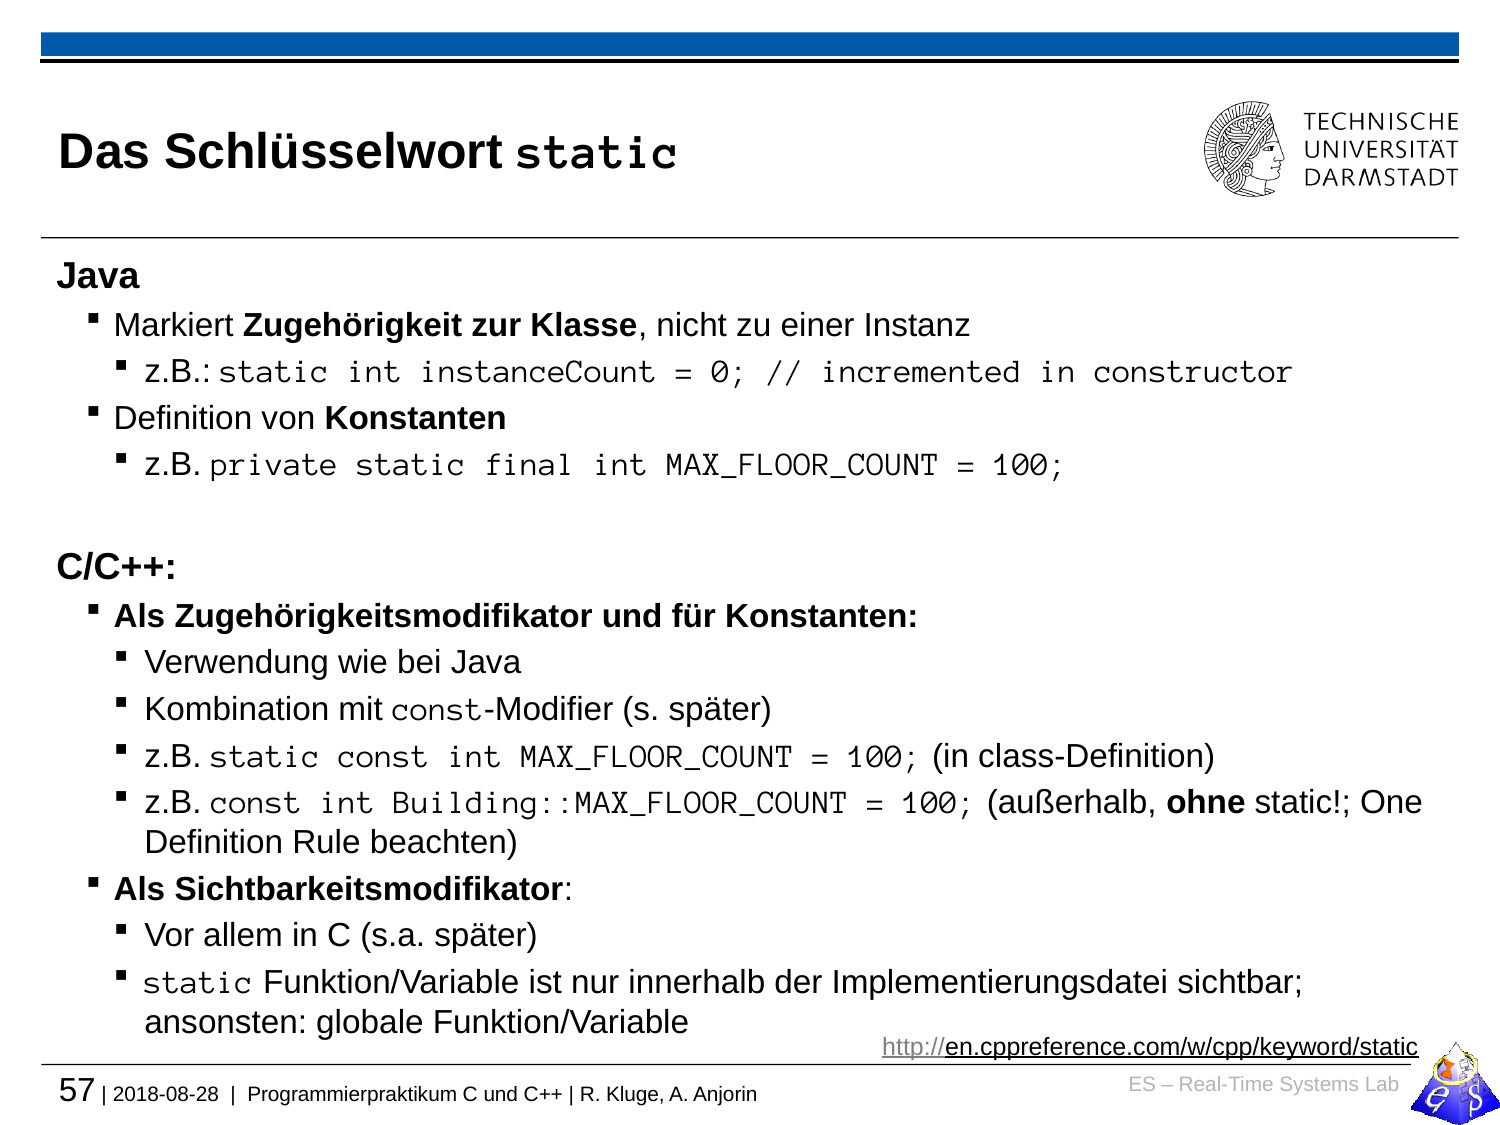

# Das Schlüsselwort static
Java
Markiert Zugehörigkeit zur Klasse, nicht zu einer Instanz
z.B.: static int instanceCount = 0; // incremented in constructor
Definition von Konstanten
z.B. private static final int MAX_FLOOR_COUNT = 100;

C/C++:
Als Zugehörigkeitsmodifikator und für Konstanten:
Verwendung wie bei Java
Kombination mit const-Modifier (s. später)
z.B. static const int MAX_FLOOR_COUNT = 100; (in class-Definition)
z.B. const int Building::MAX_FLOOR_COUNT = 100; (außerhalb, ohne static!; One Definition Rule beachten)
Als Sichtbarkeitsmodifikator:
Vor allem in C (s.a. später)
static Funktion/Variable ist nur innerhalb der Implementierungsdatei sichtbar; ansonsten: globale Funktion/Variable
http://en.cppreference.com/w/cpp/keyword/static